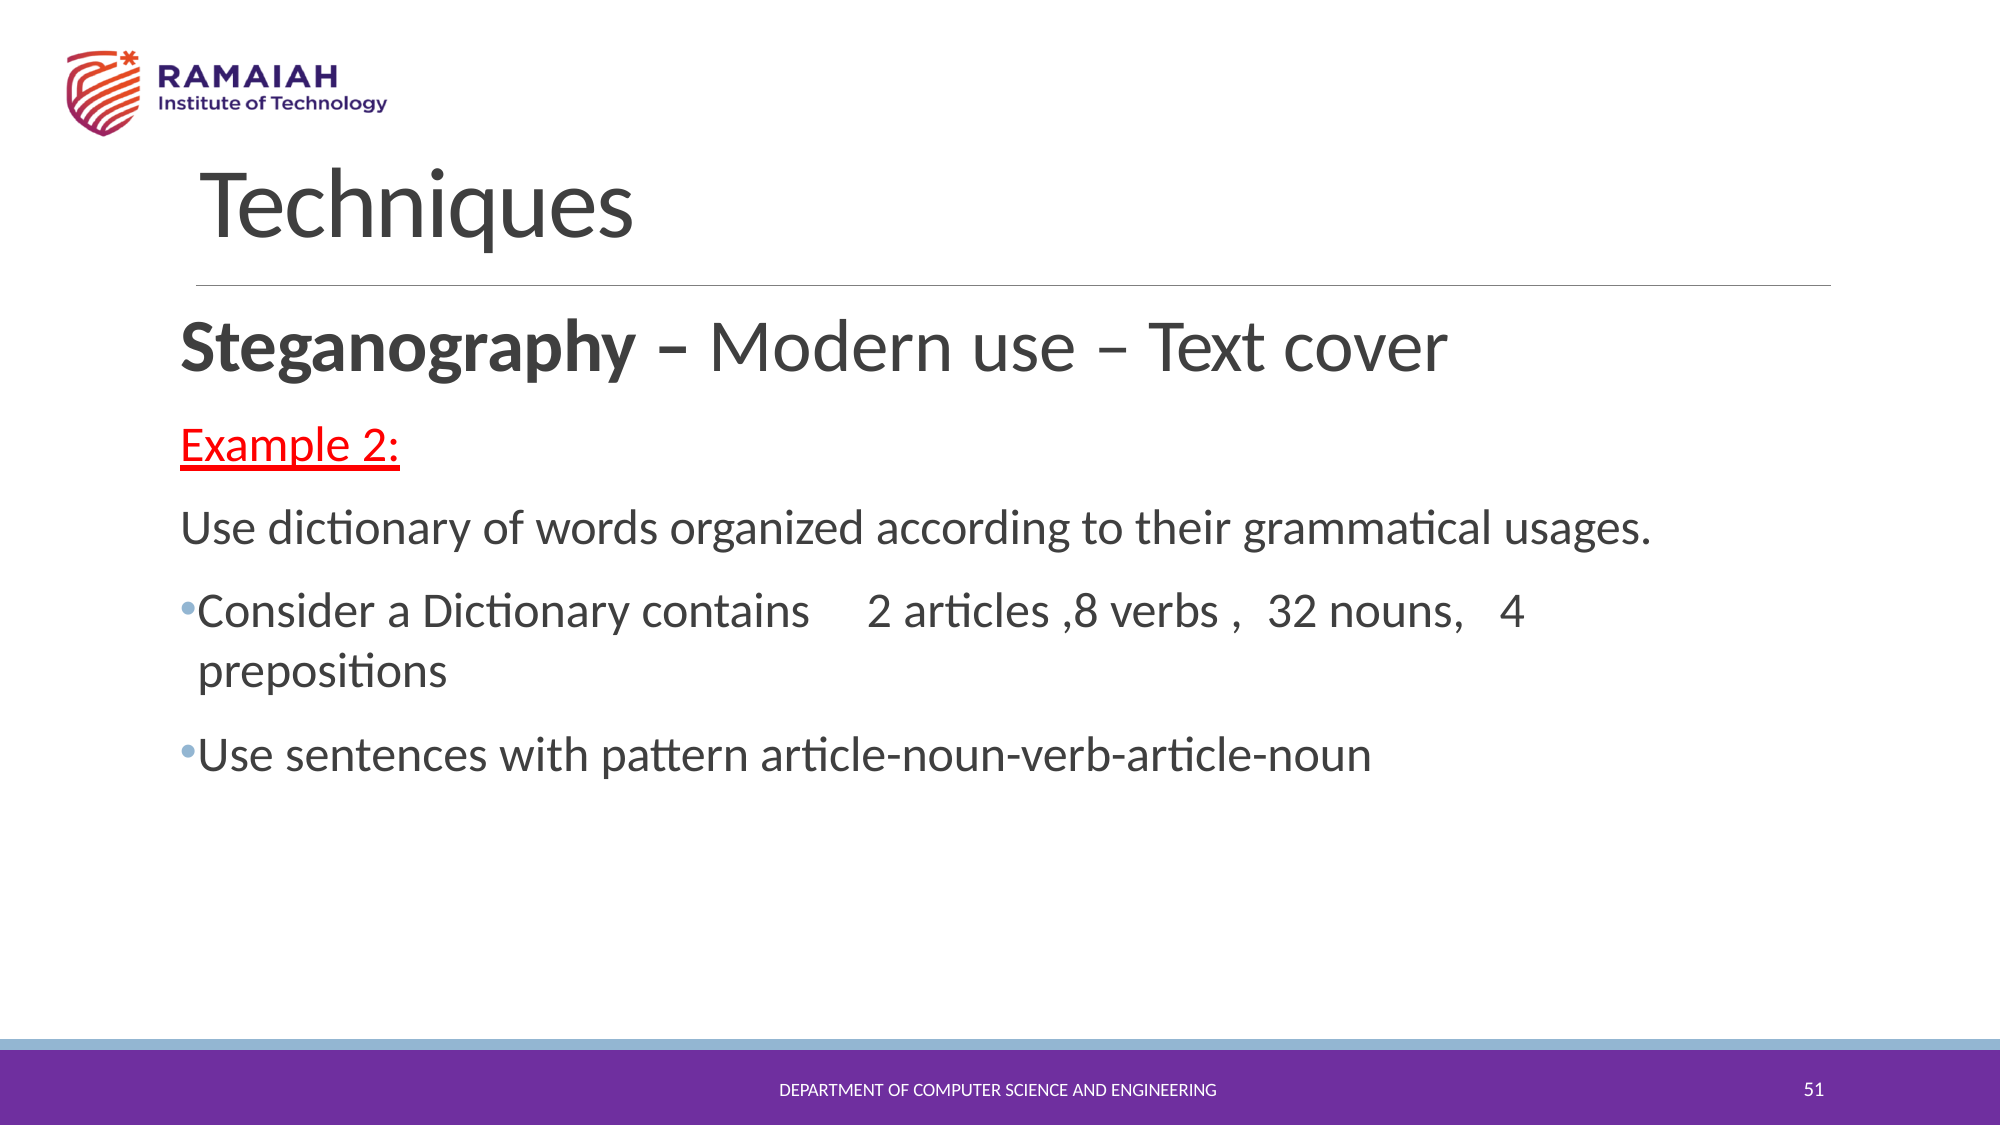

# Techniques
Steganography – Modern use – Text cover
Example 2:
Use dictionary of words organized according to their grammatical usages.
Consider a Dictionary contains	2 articles ,8 verbs ,	32 nouns,	4 prepositions
Use sentences with pattern article-noun-verb-article-noun
51
DEPARTMENT OF COMPUTER SCIENCE AND ENGINEERING